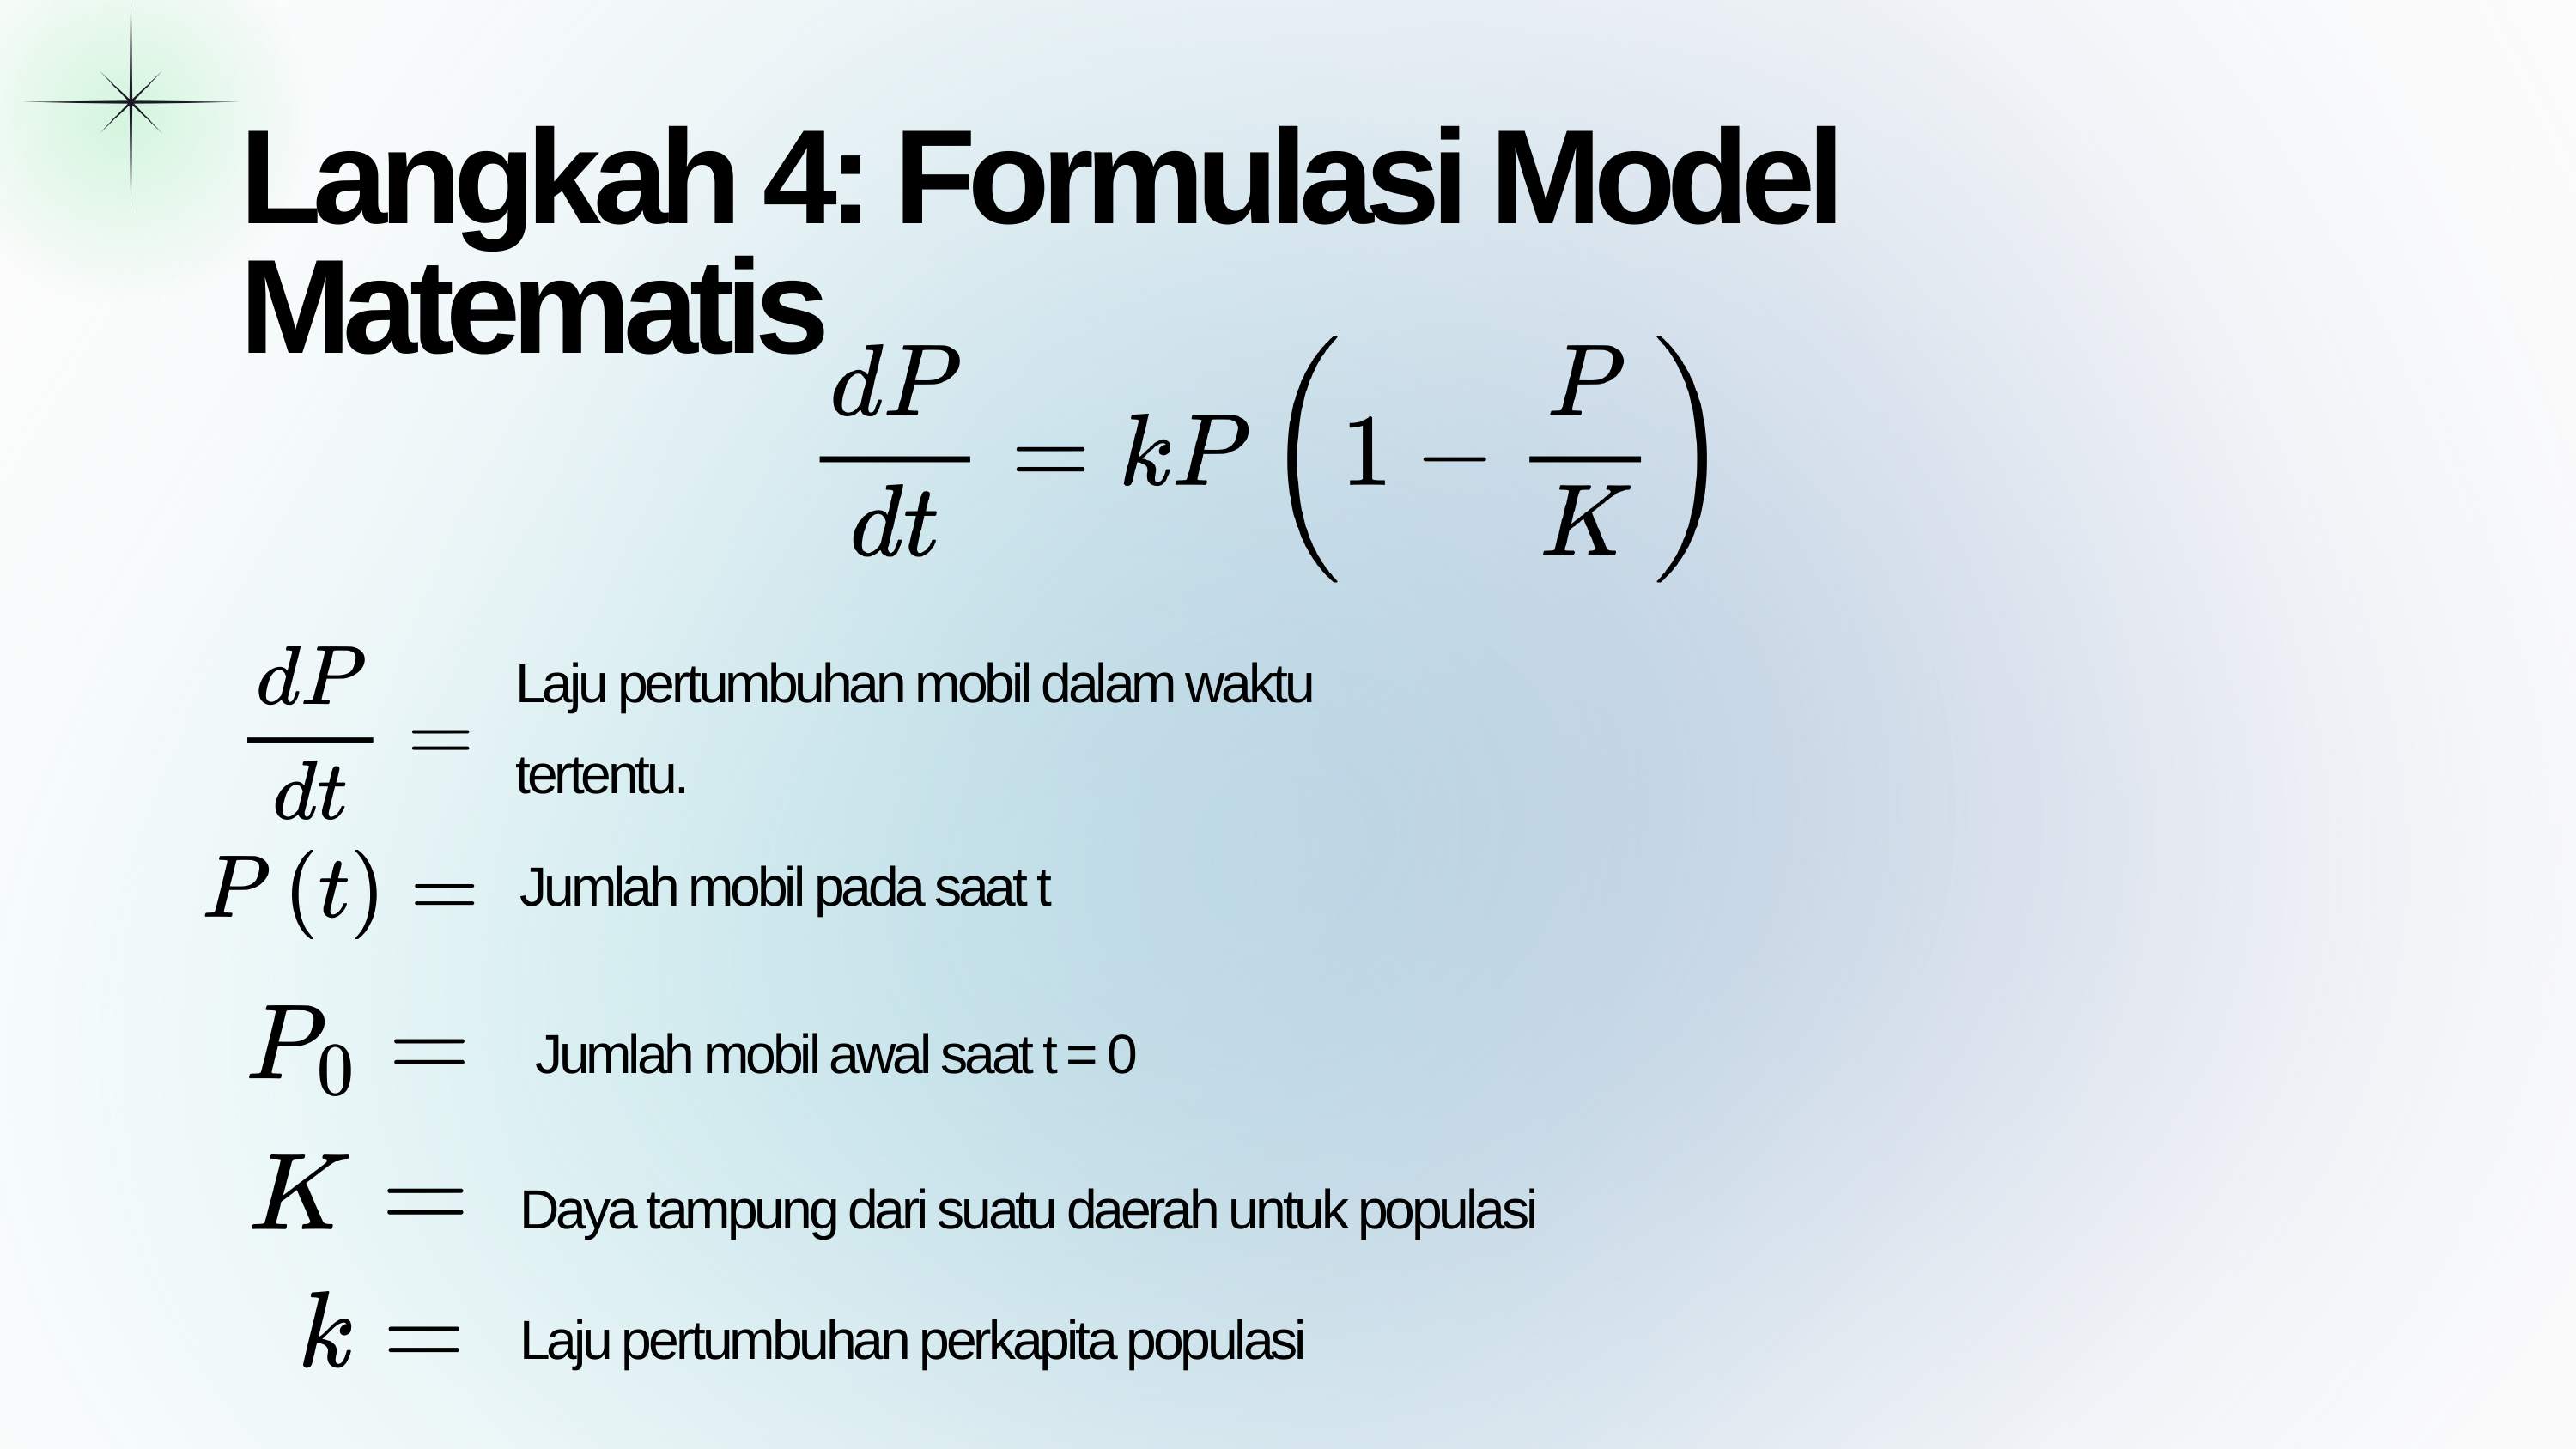

Langkah 4: Formulasi Model Matematis

Laju pertumbuhan mobil dalam waktu tertentu.

Jumlah mobil pada saat t

 Jumlah mobil awal saat t = 0

Daya tampung dari suatu daerah untuk populasi

Laju pertumbuhan perkapita populasi